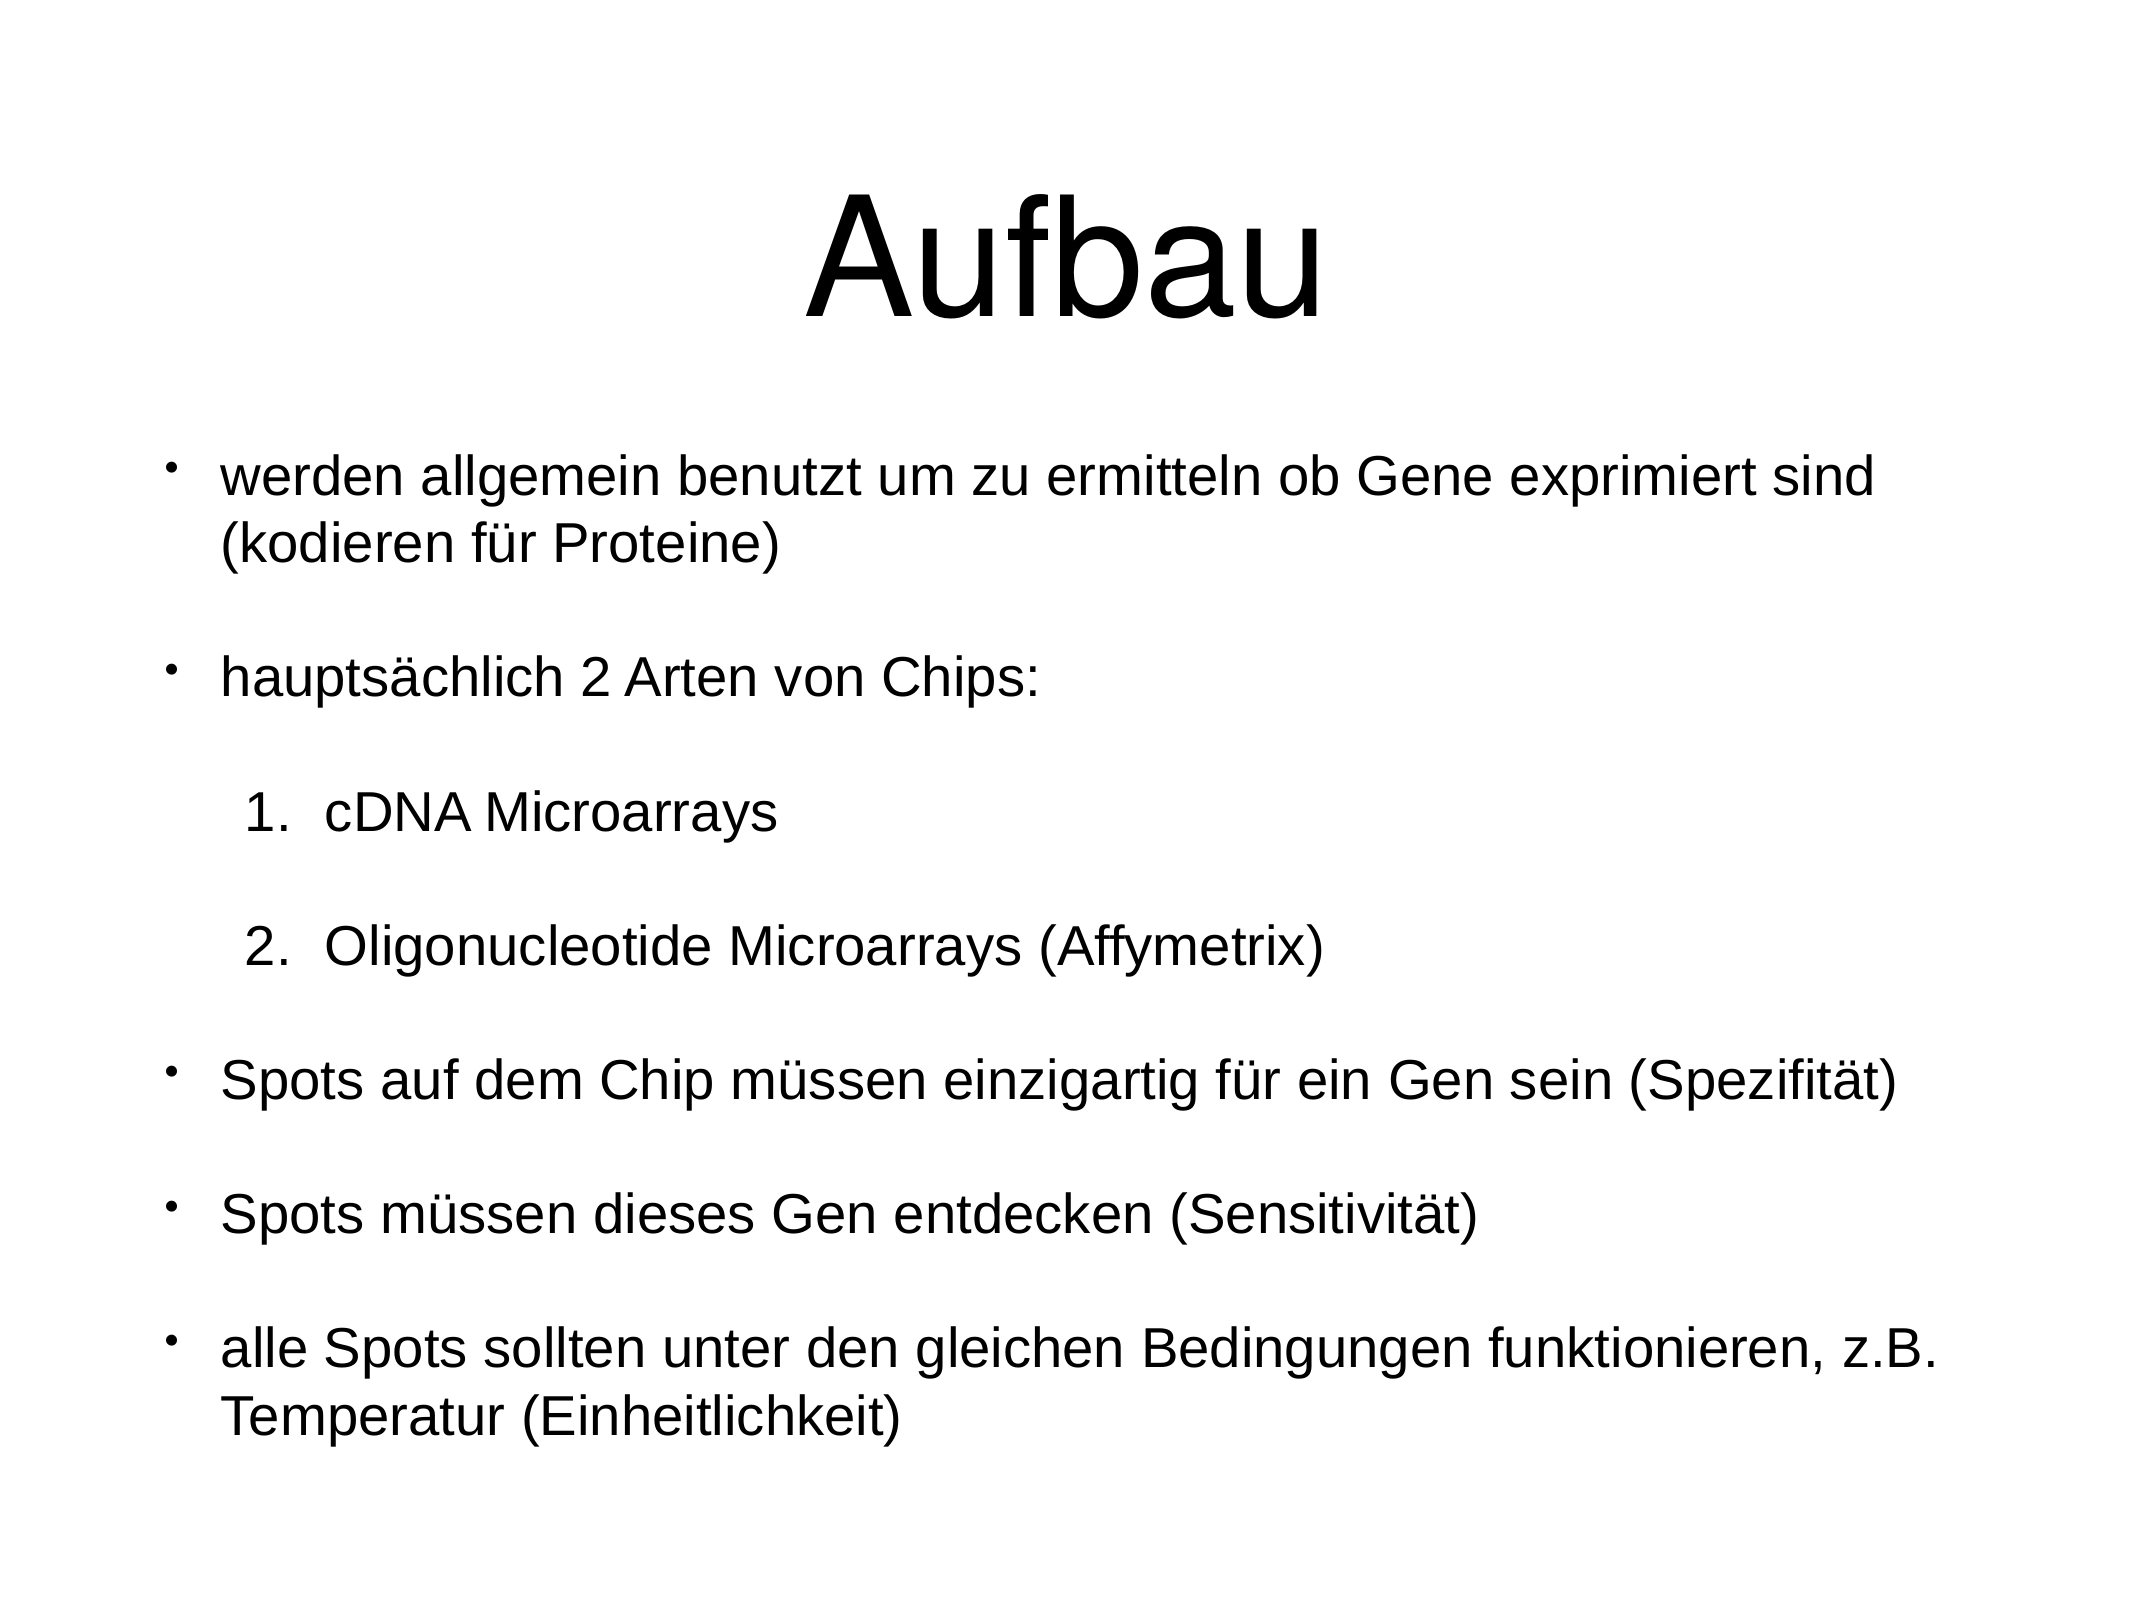

# Aufbau
werden allgemein benutzt um zu ermitteln ob Gene exprimiert sind (kodieren für Proteine)
hauptsächlich 2 Arten von Chips:
cDNA Microarrays
Oligonucleotide Microarrays (Affymetrix)
Spots auf dem Chip müssen einzigartig für ein Gen sein (Spezifität)
Spots müssen dieses Gen entdecken (Sensitivität)
alle Spots sollten unter den gleichen Bedingungen funktionieren, z.B. Temperatur (Einheitlichkeit)
7